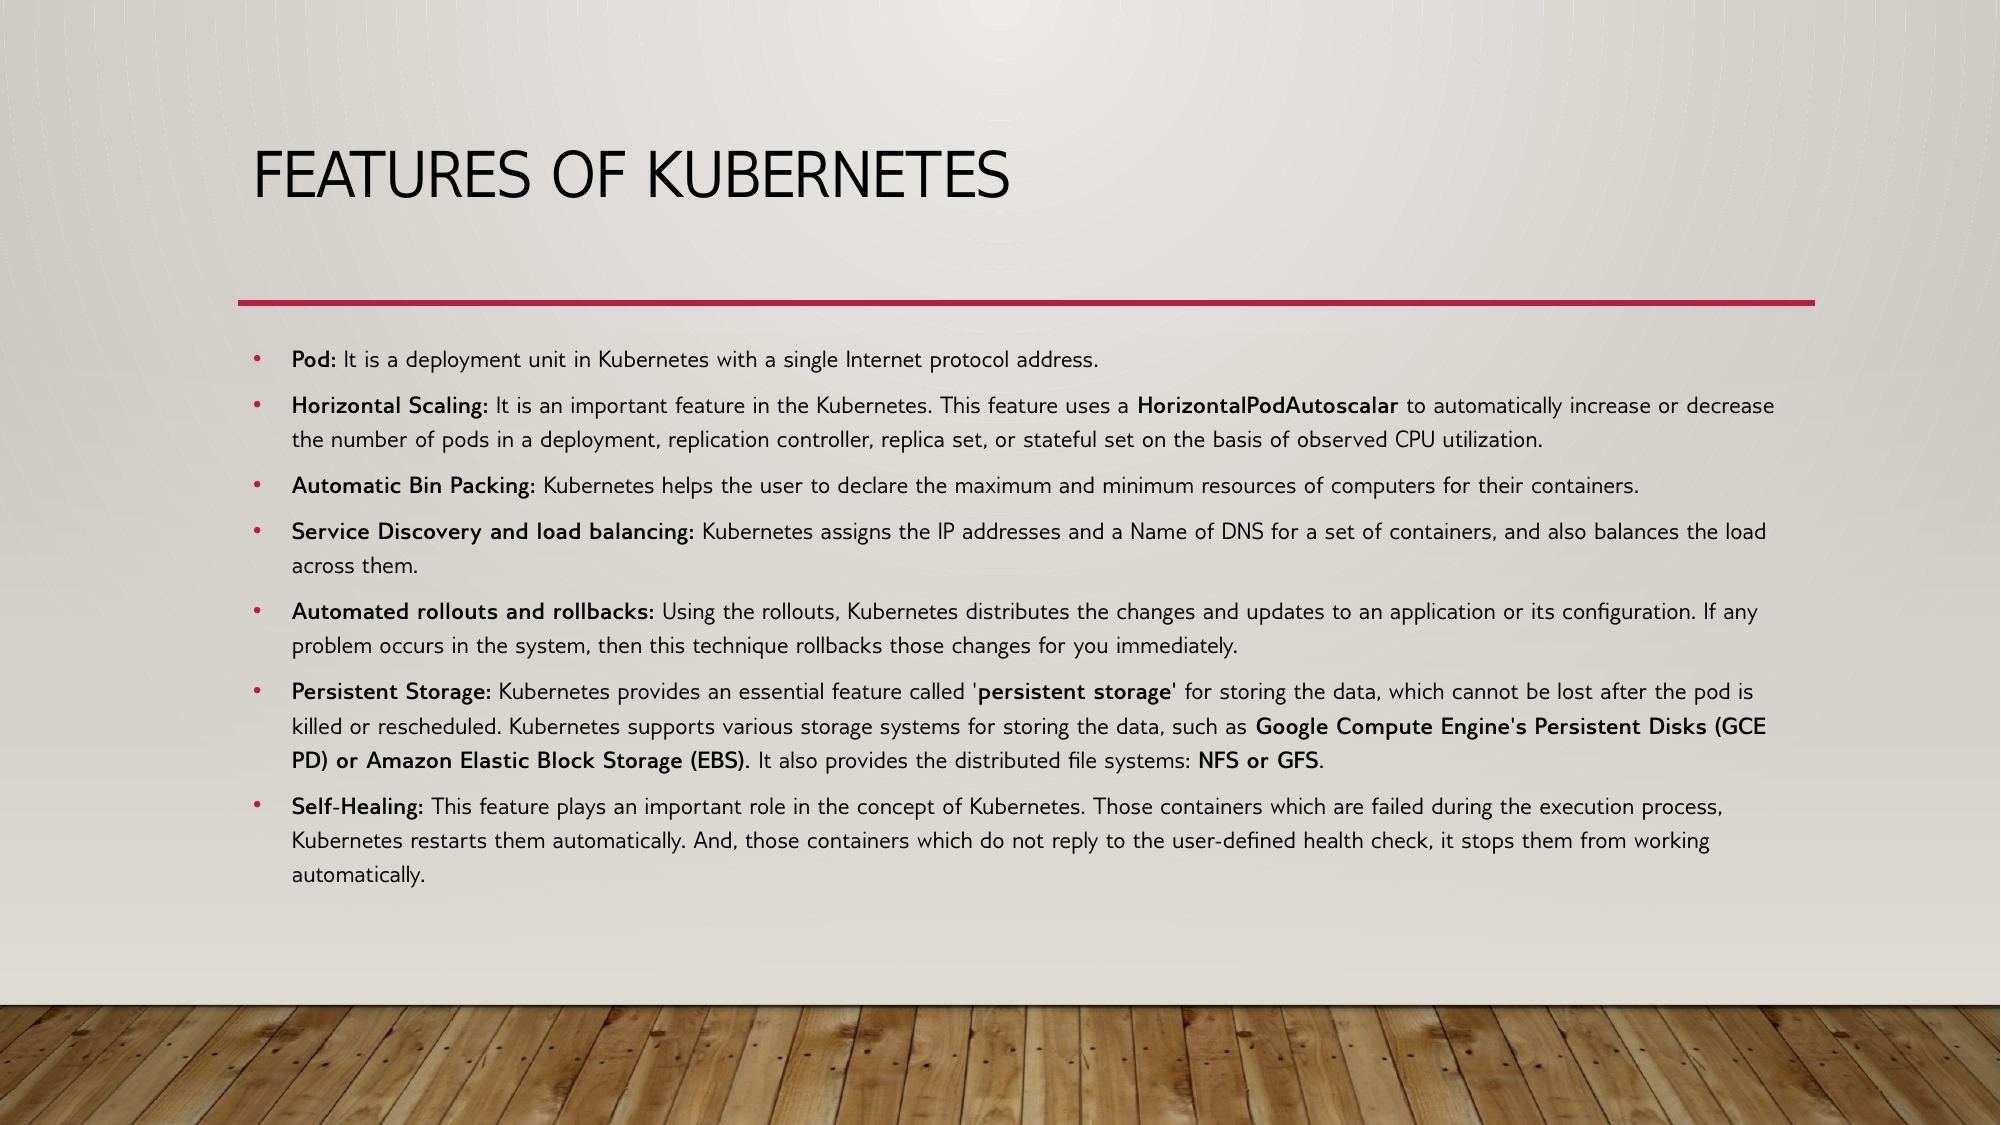

# Features of kubernetes
Pod: It is a deployment unit in Kubernetes with a single Internet protocol address.
Horizontal Scaling: It is an important feature in the Kubernetes. This feature uses a HorizontalPodAutoscalar to automatically increase or decrease the number of pods in a deployment, replication controller, replica set, or stateful set on the basis of observed CPU utilization.
Automatic Bin Packing: Kubernetes helps the user to declare the maximum and minimum resources of computers for their containers.
Service Discovery and load balancing: Kubernetes assigns the IP addresses and a Name of DNS for a set of containers, and also balances the load across them.
Automated rollouts and rollbacks: Using the rollouts, Kubernetes distributes the changes and updates to an application or its configuration. If any problem occurs in the system, then this technique rollbacks those changes for you immediately.
Persistent Storage: Kubernetes provides an essential feature called 'persistent storage' for storing the data, which cannot be lost after the pod is killed or rescheduled. Kubernetes supports various storage systems for storing the data, such as Google Compute Engine's Persistent Disks (GCE PD) or Amazon Elastic Block Storage (EBS). It also provides the distributed file systems: NFS or GFS.
Self-Healing: This feature plays an important role in the concept of Kubernetes. Those containers which are failed during the execution process, Kubernetes restarts them automatically. And, those containers which do not reply to the user-defined health check, it stops them from working automatically.